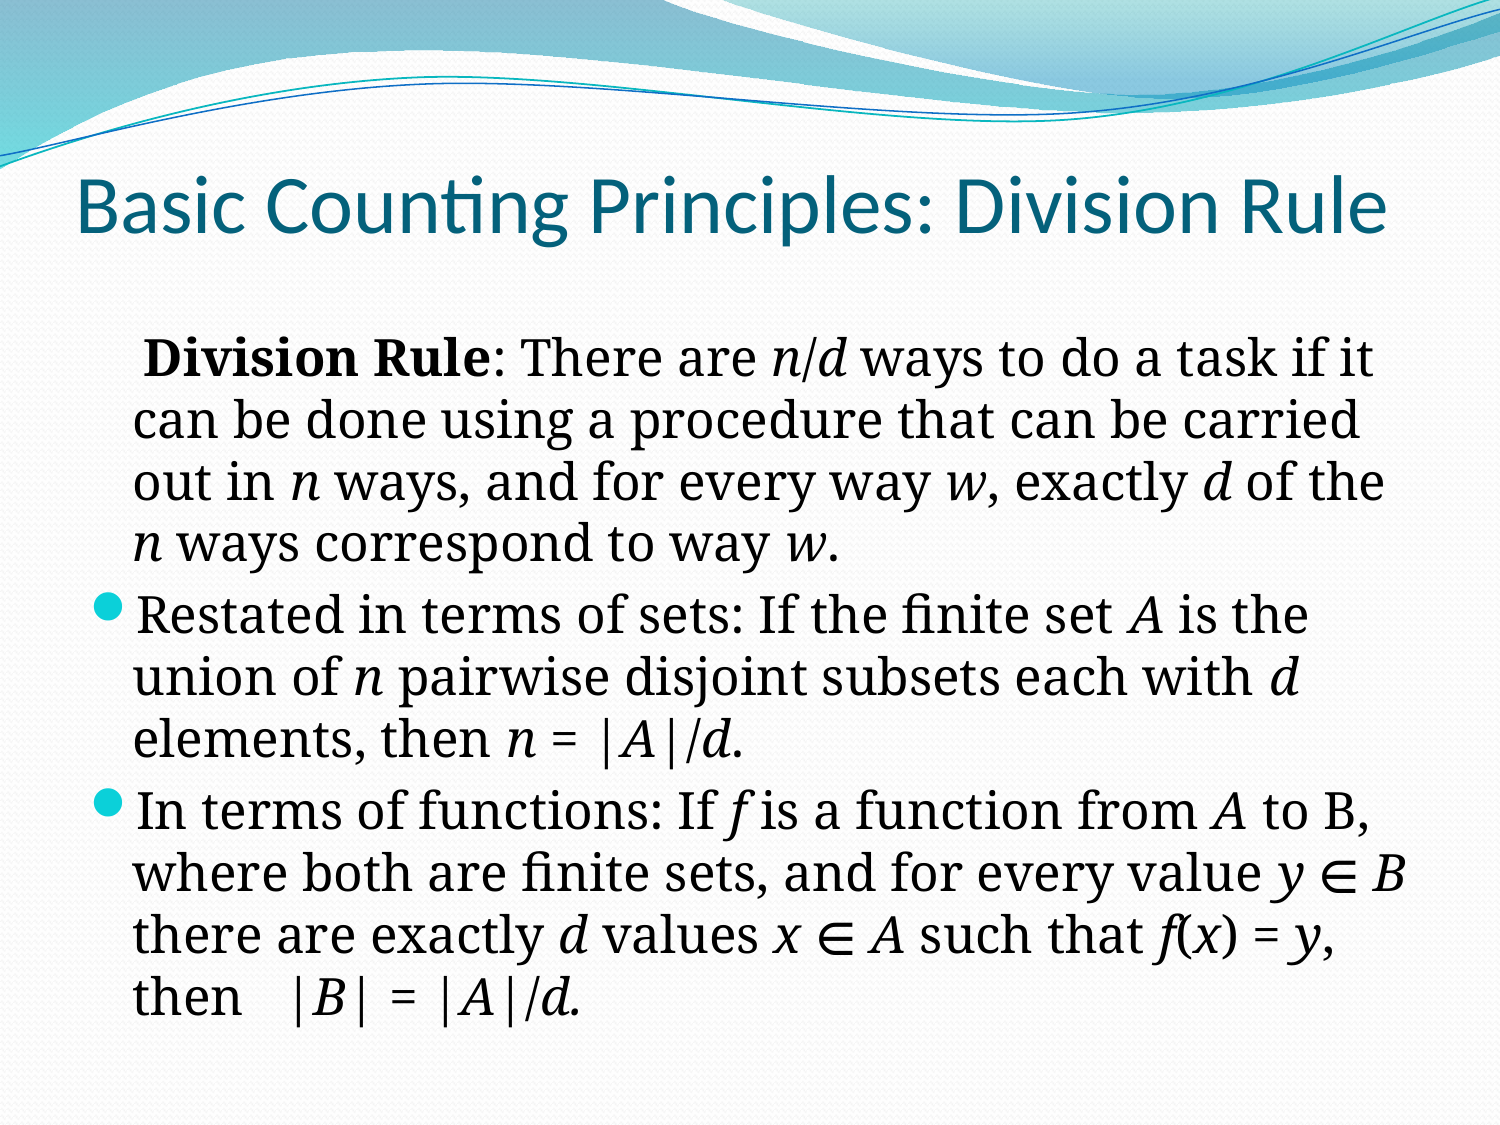

# Basic Counting Principles: Division Rule
    Division Rule: There are n/d ways to do a task if it can be done using a procedure that can be carried out in n ways, and for every way w, exactly d of the n ways correspond to way w.
Restated in terms of sets: If the finite set A is the union of n pairwise disjoint subsets each with d elements, then n = |A|/d.
In terms of functions: If f is a function from A to B, where both are finite sets, and for every value y ∈ B there are exactly d values x ∈ A such that f(x) = y, then   |B| = |A|/d.